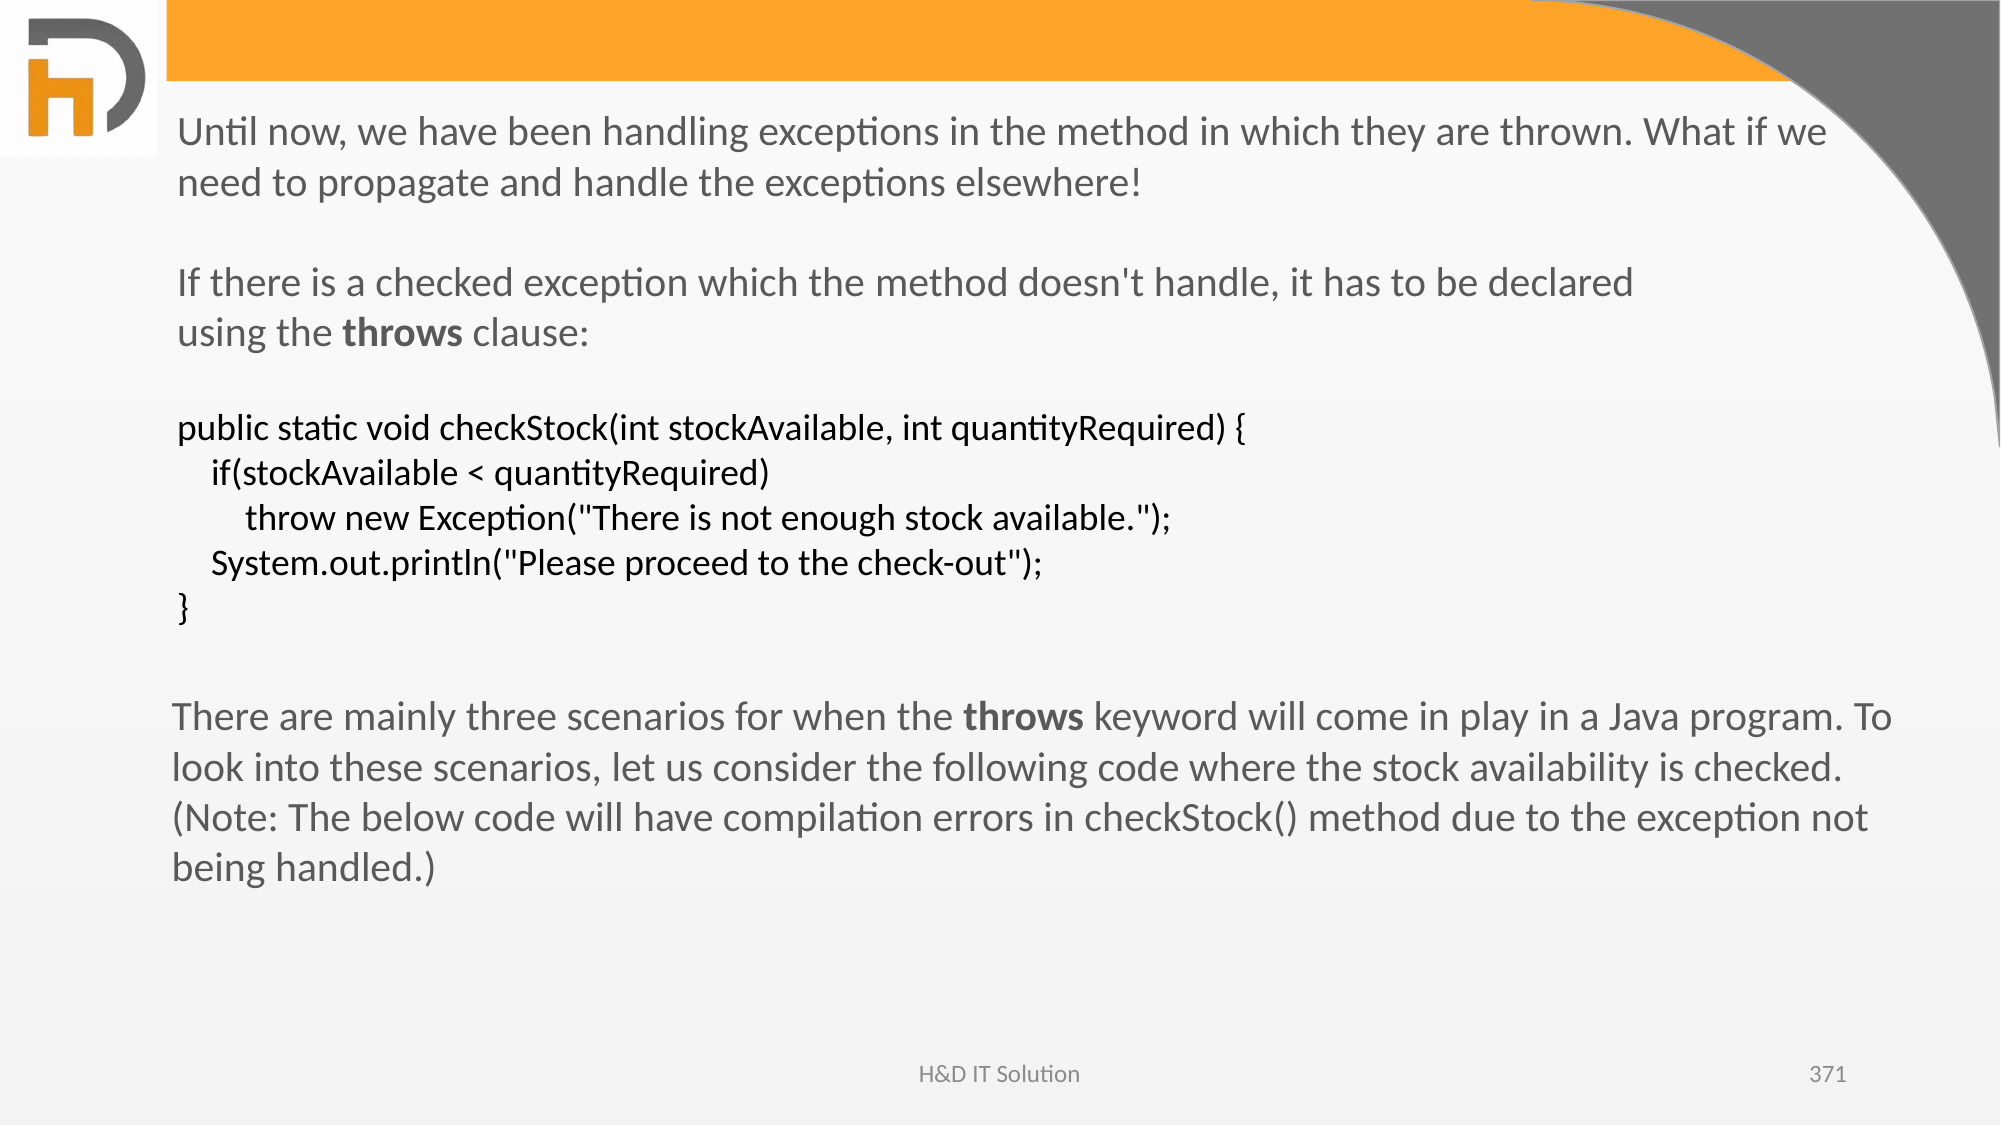

Until now, we have been handling exceptions in the method in which they are thrown. What if we need to propagate and handle the exceptions elsewhere!

If there is a checked exception which the method doesn't handle, it has to be declared using the throws clause:
public static void checkStock(int stockAvailable, int quantityRequired) {
    if(stockAvailable < quantityRequired)
        throw new Exception("There is not enough stock available.");
    System.out.println("Please proceed to the check-out");
}
There are mainly three scenarios for when the throws keyword will come in play in a Java program. To look into these scenarios, let us consider the following code where the stock availability is checked. (Note: The below code will have compilation errors in checkStock() method due to the exception not being handled.)
H&D IT Solution
371